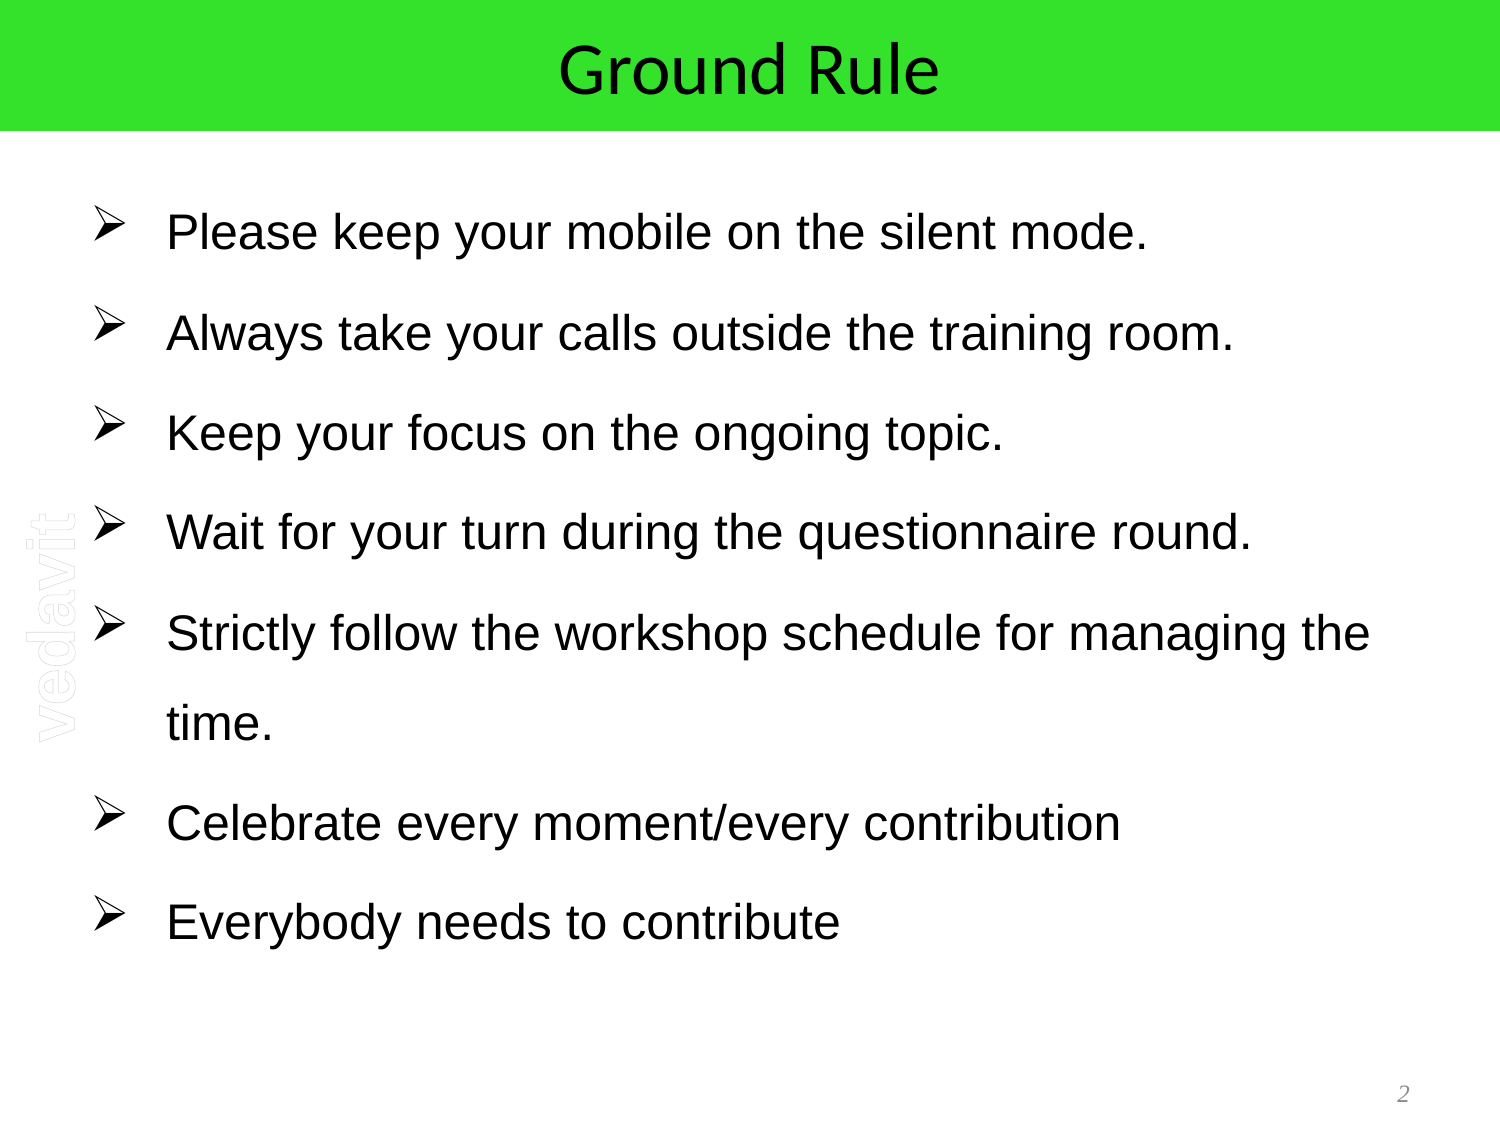

# Ground Rule
Workshop Ground Rules
Please keep your mobile on the silent mode.
Always take your calls outside the training room.
Keep your focus on the ongoing topic.
Wait for your turn during the questionnaire round.
Strictly follow the workshop schedule for managing the time.
Celebrate every moment/every contribution
Everybody needs to contribute

2